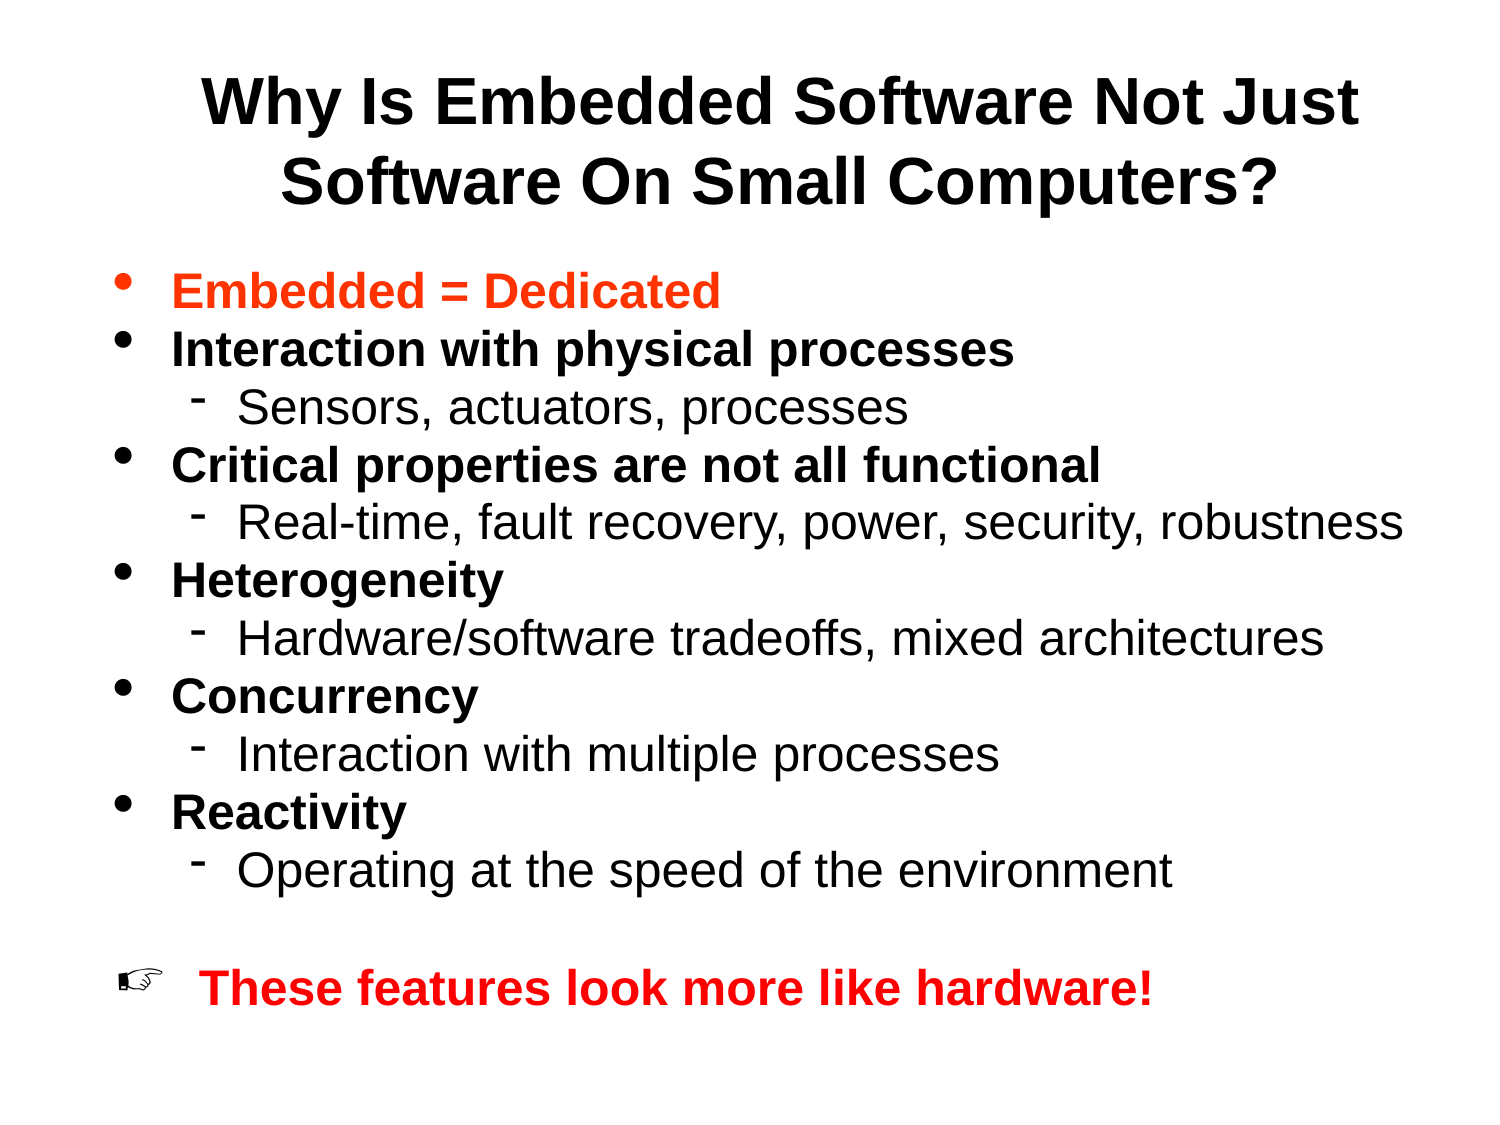

Why Is Embedded Software Not Just
Software On Small Computers?
Embedded = Dedicated
Interaction with physical processes
Sensors, actuators, processes
Critical properties are not all functional
Real-time, fault recovery, power, security, robustness
Heterogeneity
Hardware/software tradeoffs, mixed architectures
Concurrency
Interaction with multiple processes
Reactivity
Operating at the speed of the environment

  These features look more like hardware!